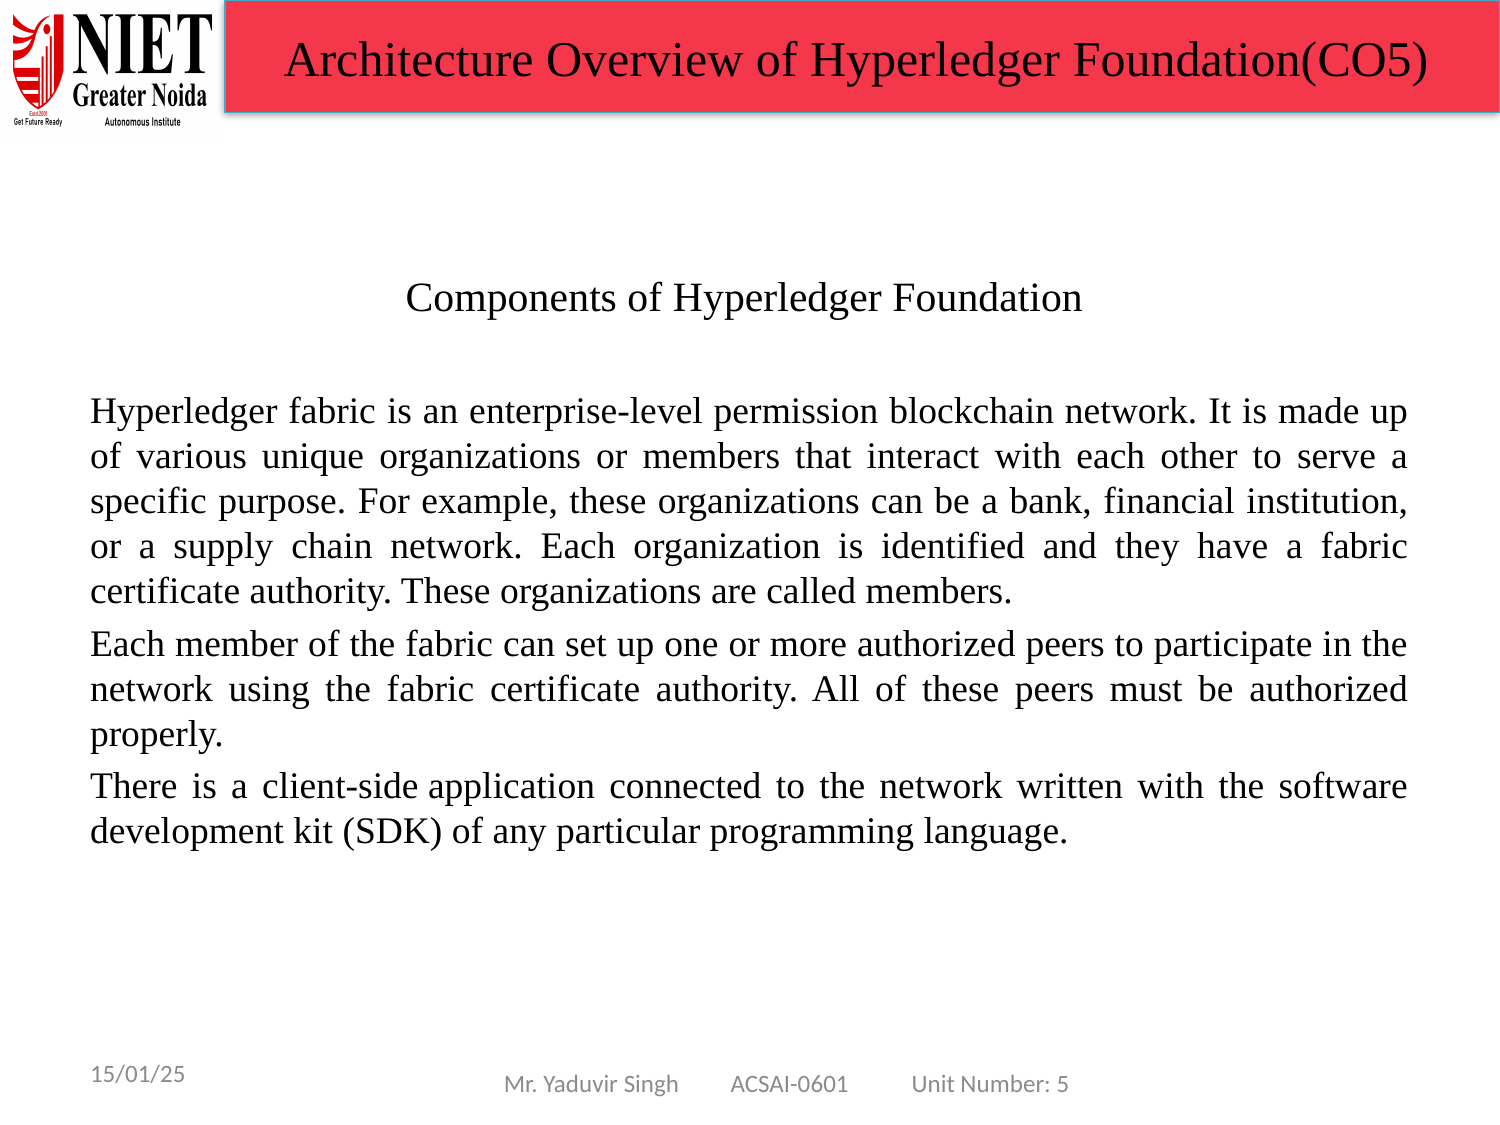

Architecture Overview of Hyperledger Foundation(CO5)
Components of Hyperledger Foundation

Hyperledger fabric is an enterprise-level permission blockchain network. It is made up of various unique organizations or members that interact with each other to serve a specific purpose. For example, these organizations can be a bank, financial institution, or a supply chain network. Each organization is identified and they have a fabric certificate authority. These organizations are called members.
Each member of the fabric can set up one or more authorized peers to participate in the network using the fabric certificate authority. All of these peers must be authorized properly.
There is a client-side application connected to the network written with the software development kit (SDK) of any particular programming language.

15/01/25
Mr. Yaduvir Singh         ACSAI-0601           Unit Number: 5